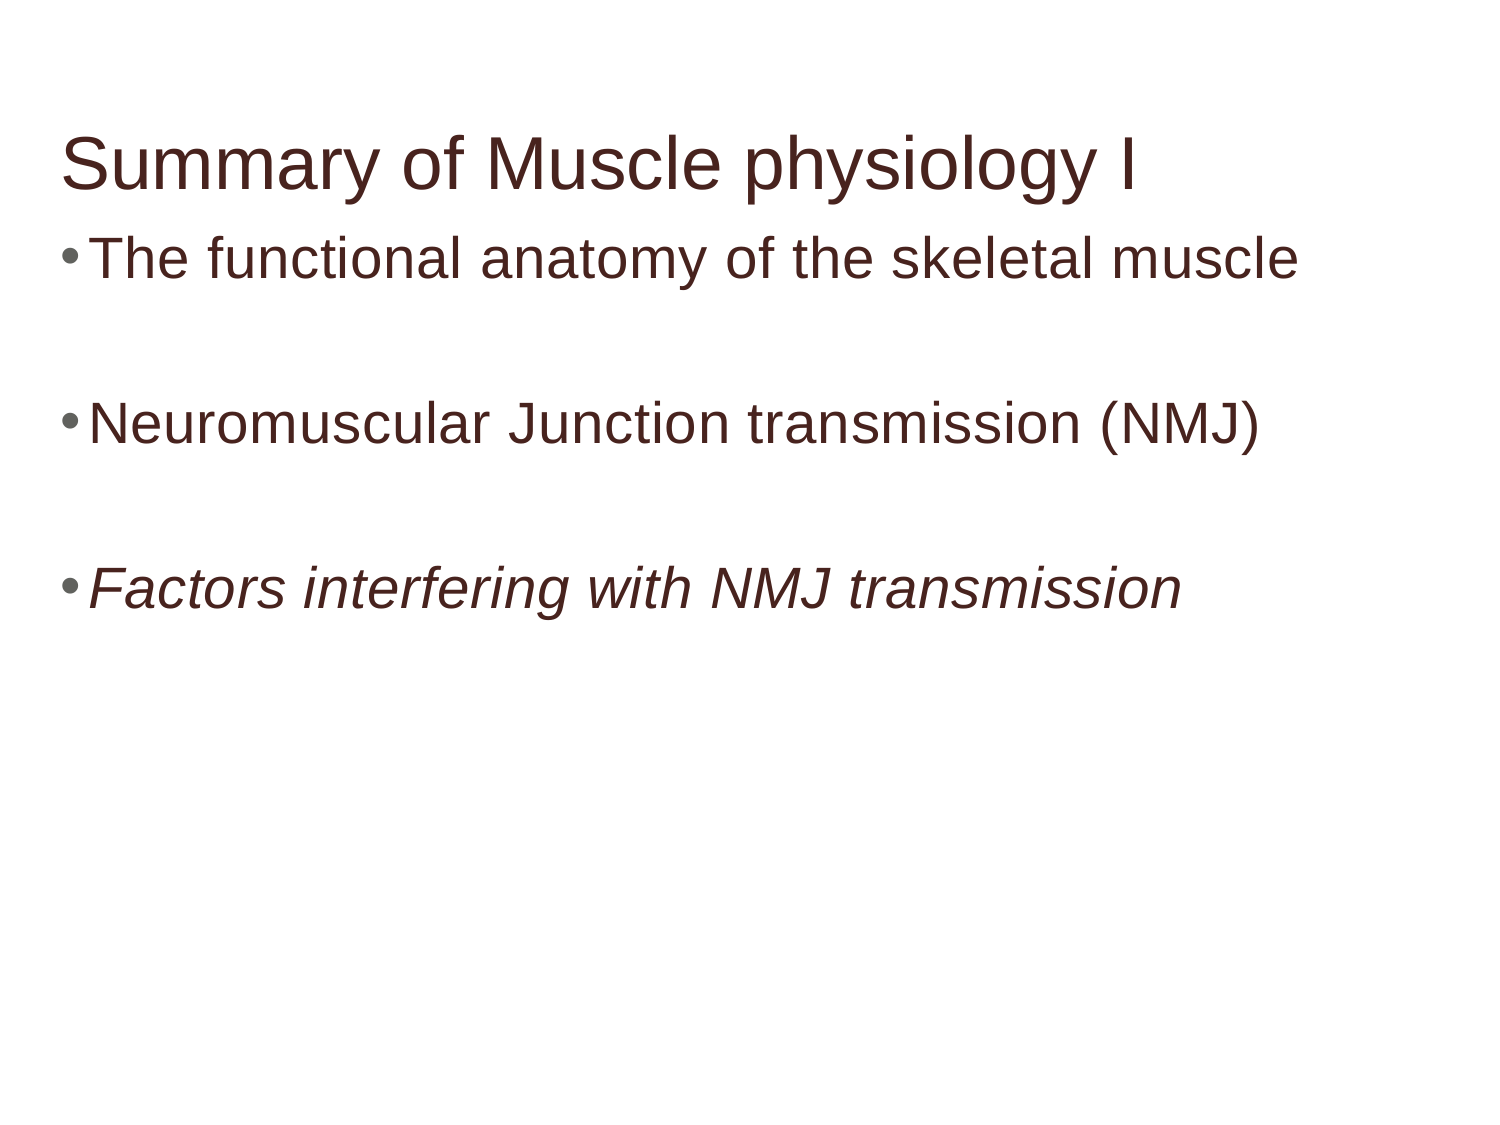

# Summary of Muscle physiology I
The functional anatomy of the skeletal muscle

Neuromuscular Junction transmission (NMJ)

Factors interfering with NMJ transmission